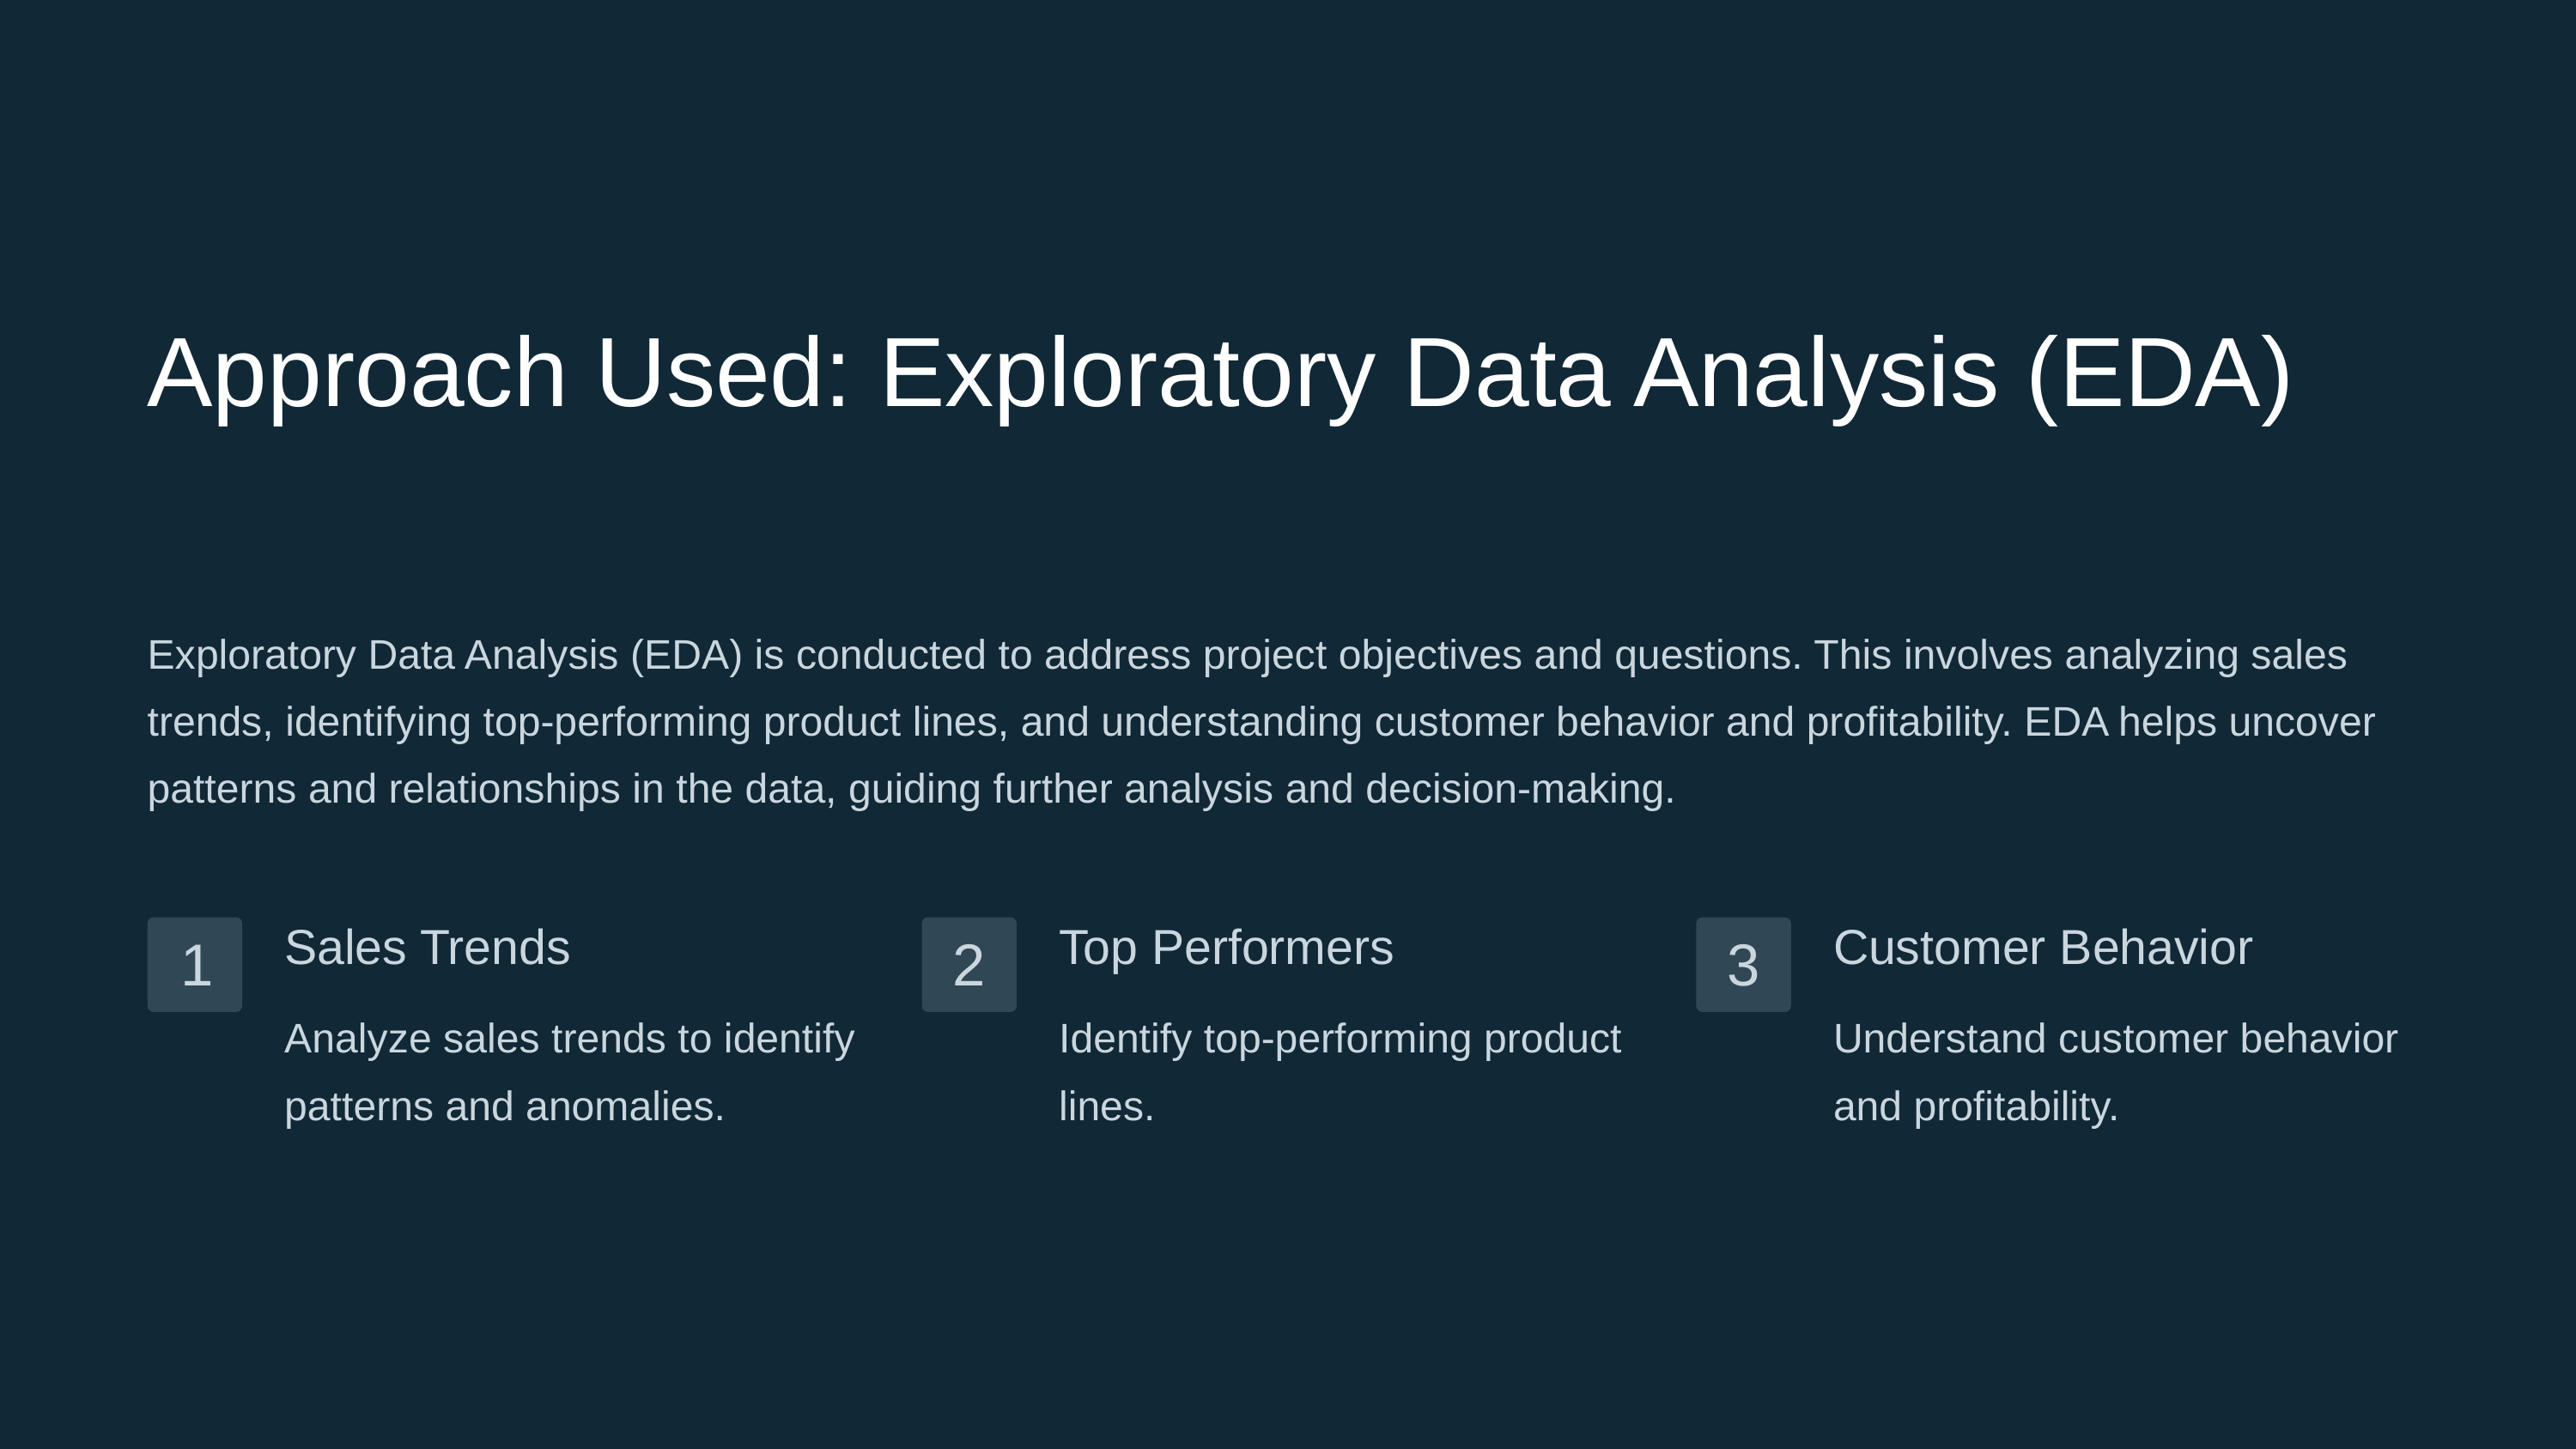

Approach Used: Exploratory Data Analysis (EDA)

Exploratory Data Analysis (EDA) is conducted to address project objectives and questions. This involves analyzing sales trends, identifying top-performing product lines, and understanding customer behavior and profitability. EDA helps uncover patterns and relationships in the data, guiding further analysis and decision-making.

Sales Trends

Top Performers

Customer Behavior

1

2

3

Analyze sales trends to identify patterns and anomalies.

Identify top-performing product lines.

Understand customer behavior and profitability.